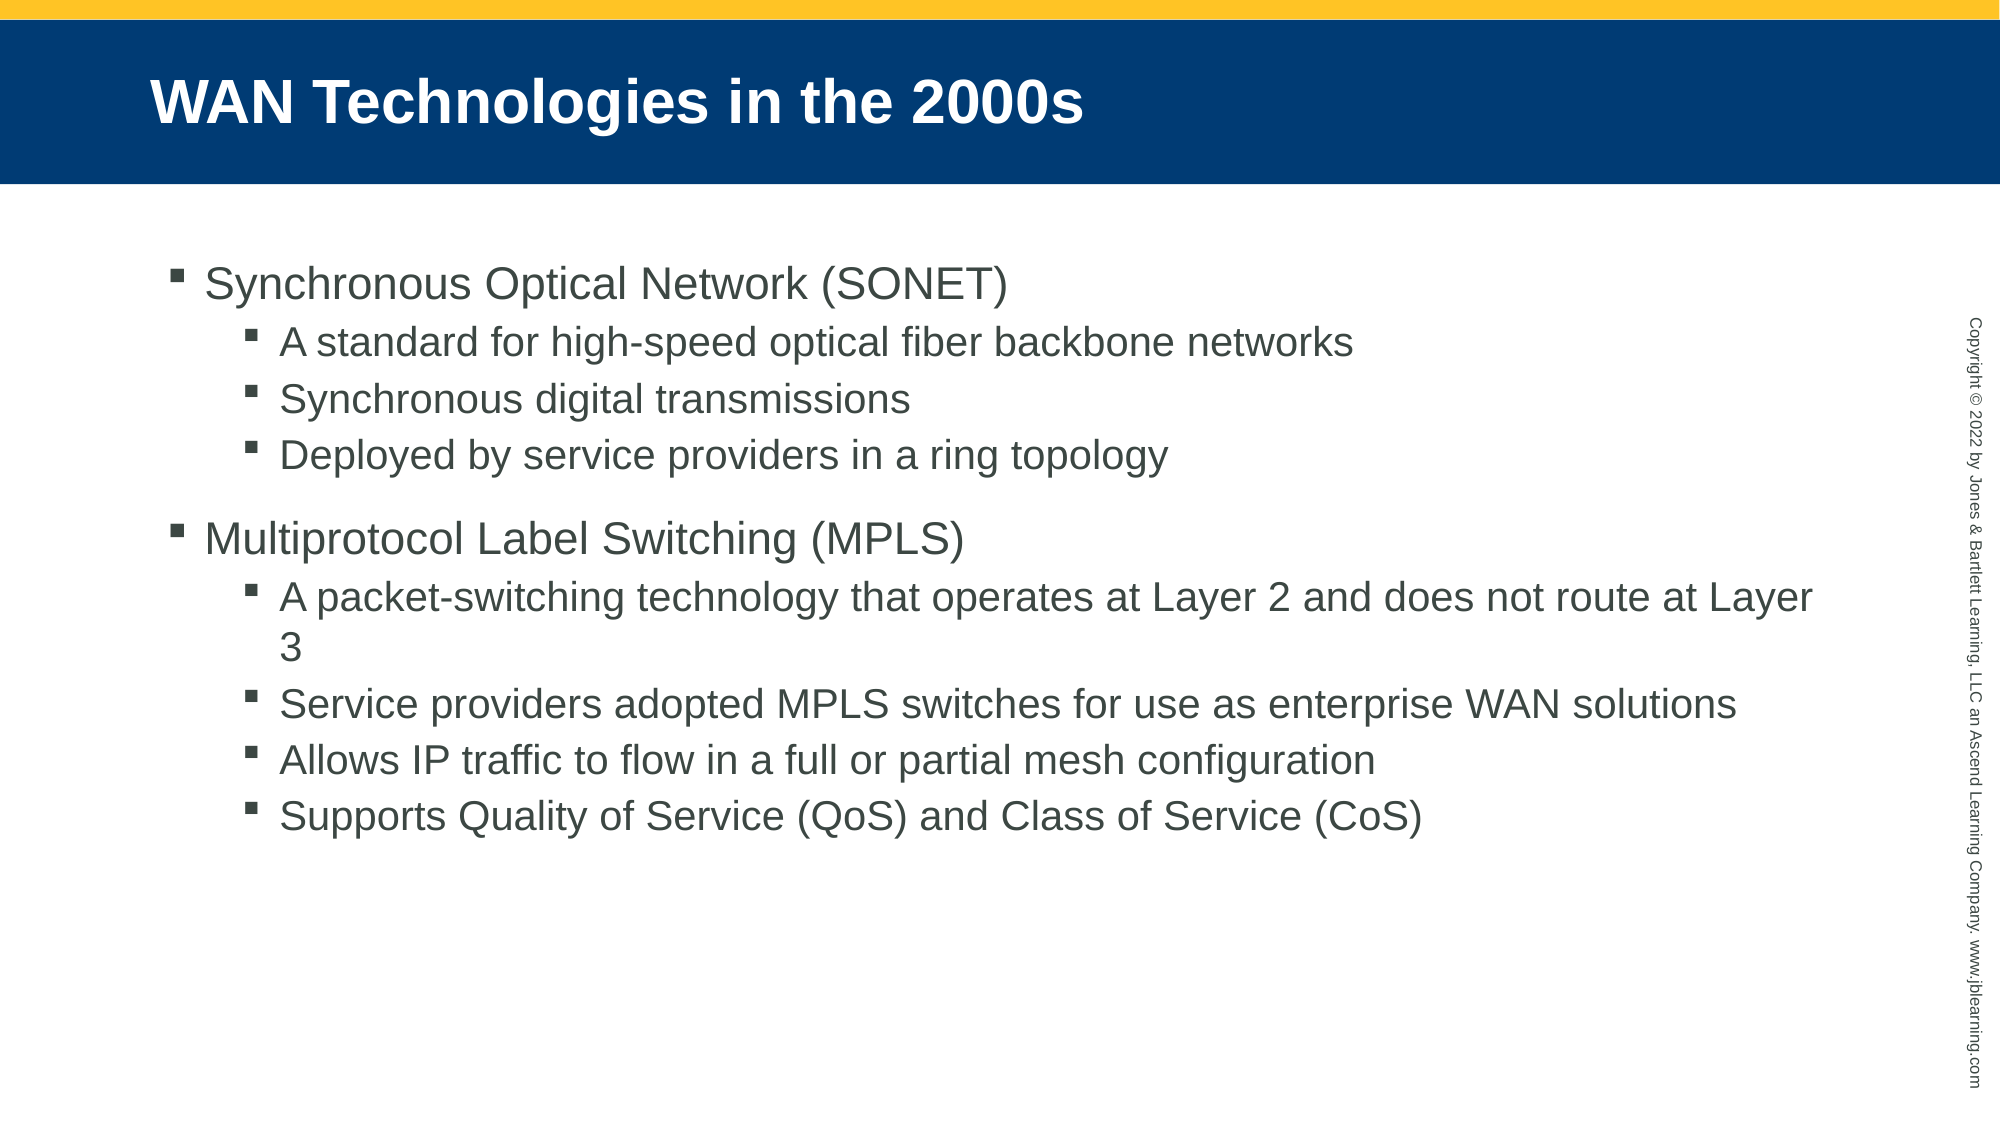

# WAN Technologies in the 2000s
Synchronous Optical Network (SONET)
A standard for high-speed optical fiber backbone networks
Synchronous digital transmissions
Deployed by service providers in a ring topology
Multiprotocol Label Switching (MPLS)
A packet-switching technology that operates at Layer 2 and does not route at Layer 3
Service providers adopted MPLS switches for use as enterprise WAN solutions
Allows IP traffic to flow in a full or partial mesh configuration
Supports Quality of Service (QoS) and Class of Service (CoS)